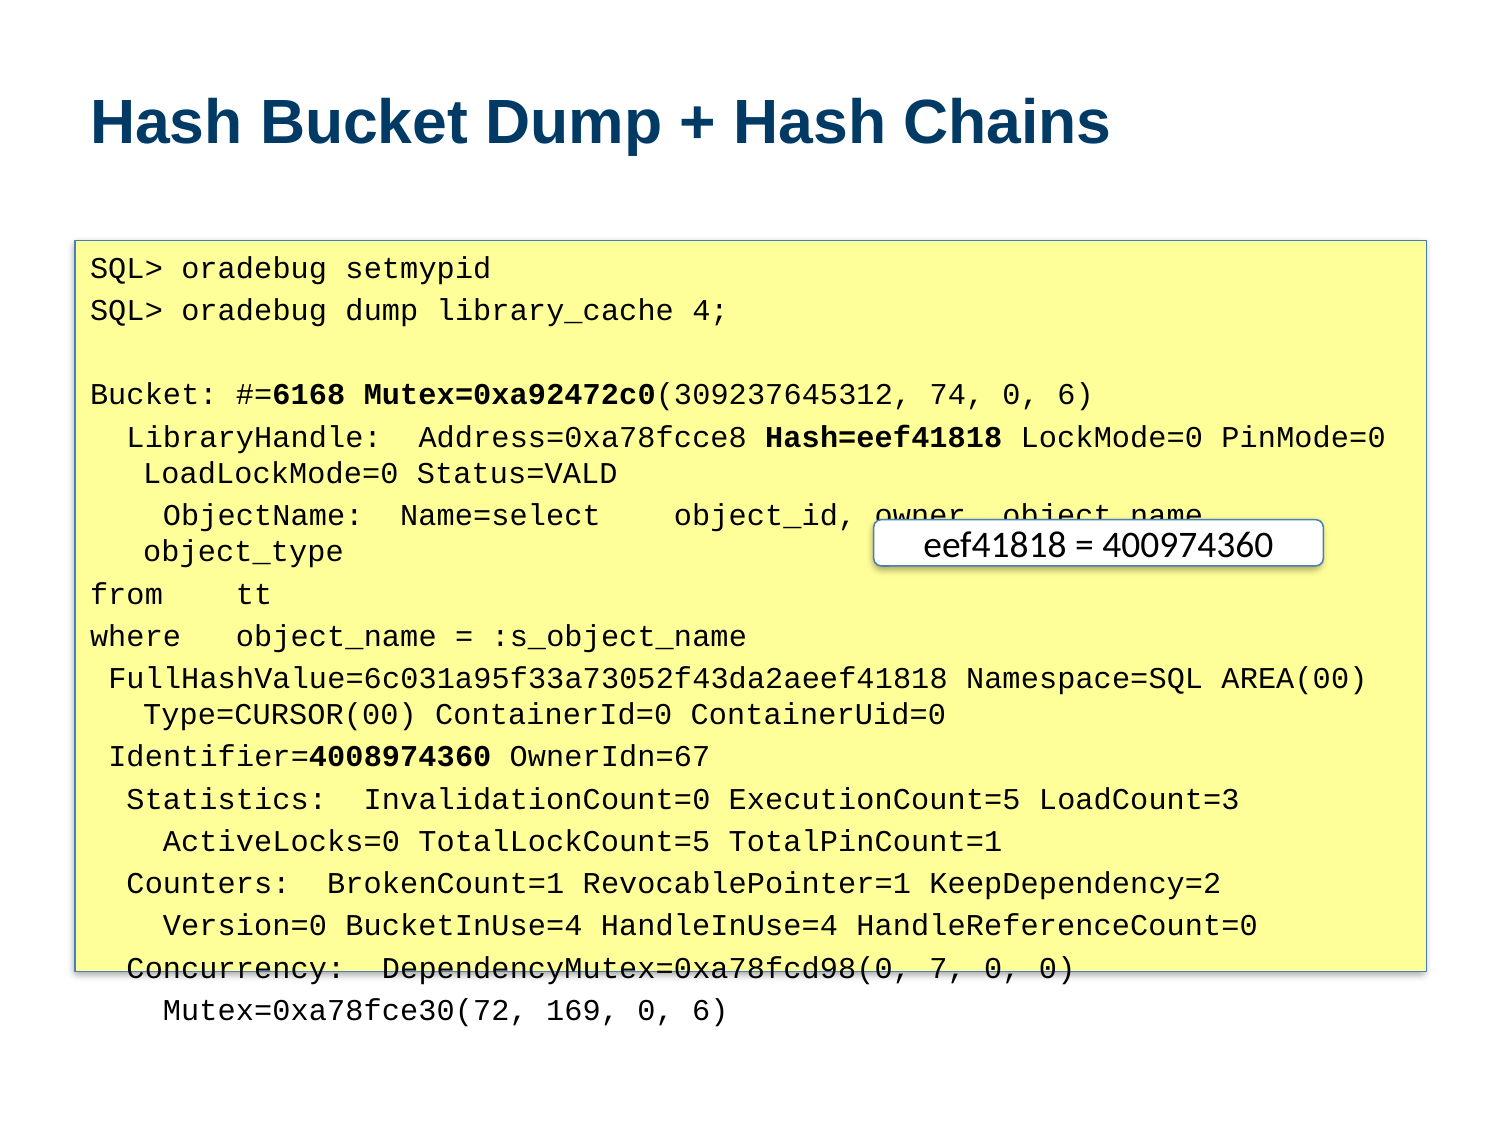

# Hash Bucket Dump + Hash Chains

SQL> oradebug setmypid
SQL> oradebug dump library_cache 4;

Bucket: #=6168 Mutex=0xa92472c0(309237645312, 74, 0, 6)
  LibraryHandle:  Address=0xa78fcce8 Hash=eef41818 LockMode=0 PinMode=0 LoadLockMode=0 Status=VALD
    ObjectName:  Name=select    object_id, owner, object_name, object_type
from    tt
where   object_name = :s_object_name
 FullHashValue=6c031a95f33a73052f43da2aeef41818 Namespace=SQL AREA(00) Type=CURSOR(00) ContainerId=0 ContainerUid=0
 Identifier=4008974360 OwnerIdn=67
  Statistics:  InvalidationCount=0 ExecutionCount=5 LoadCount=3
    ActiveLocks=0 TotalLockCount=5 TotalPinCount=1
  Counters:  BrokenCount=1 RevocablePointer=1 KeepDependency=2
    Version=0 BucketInUse=4 HandleInUse=4 HandleReferenceCount=0
  Concurrency:  DependencyMutex=0xa78fcd98(0, 7, 0, 0)
    Mutex=0xa78fce30(72, 169, 0, 6)
eef41818 = 400974360
20